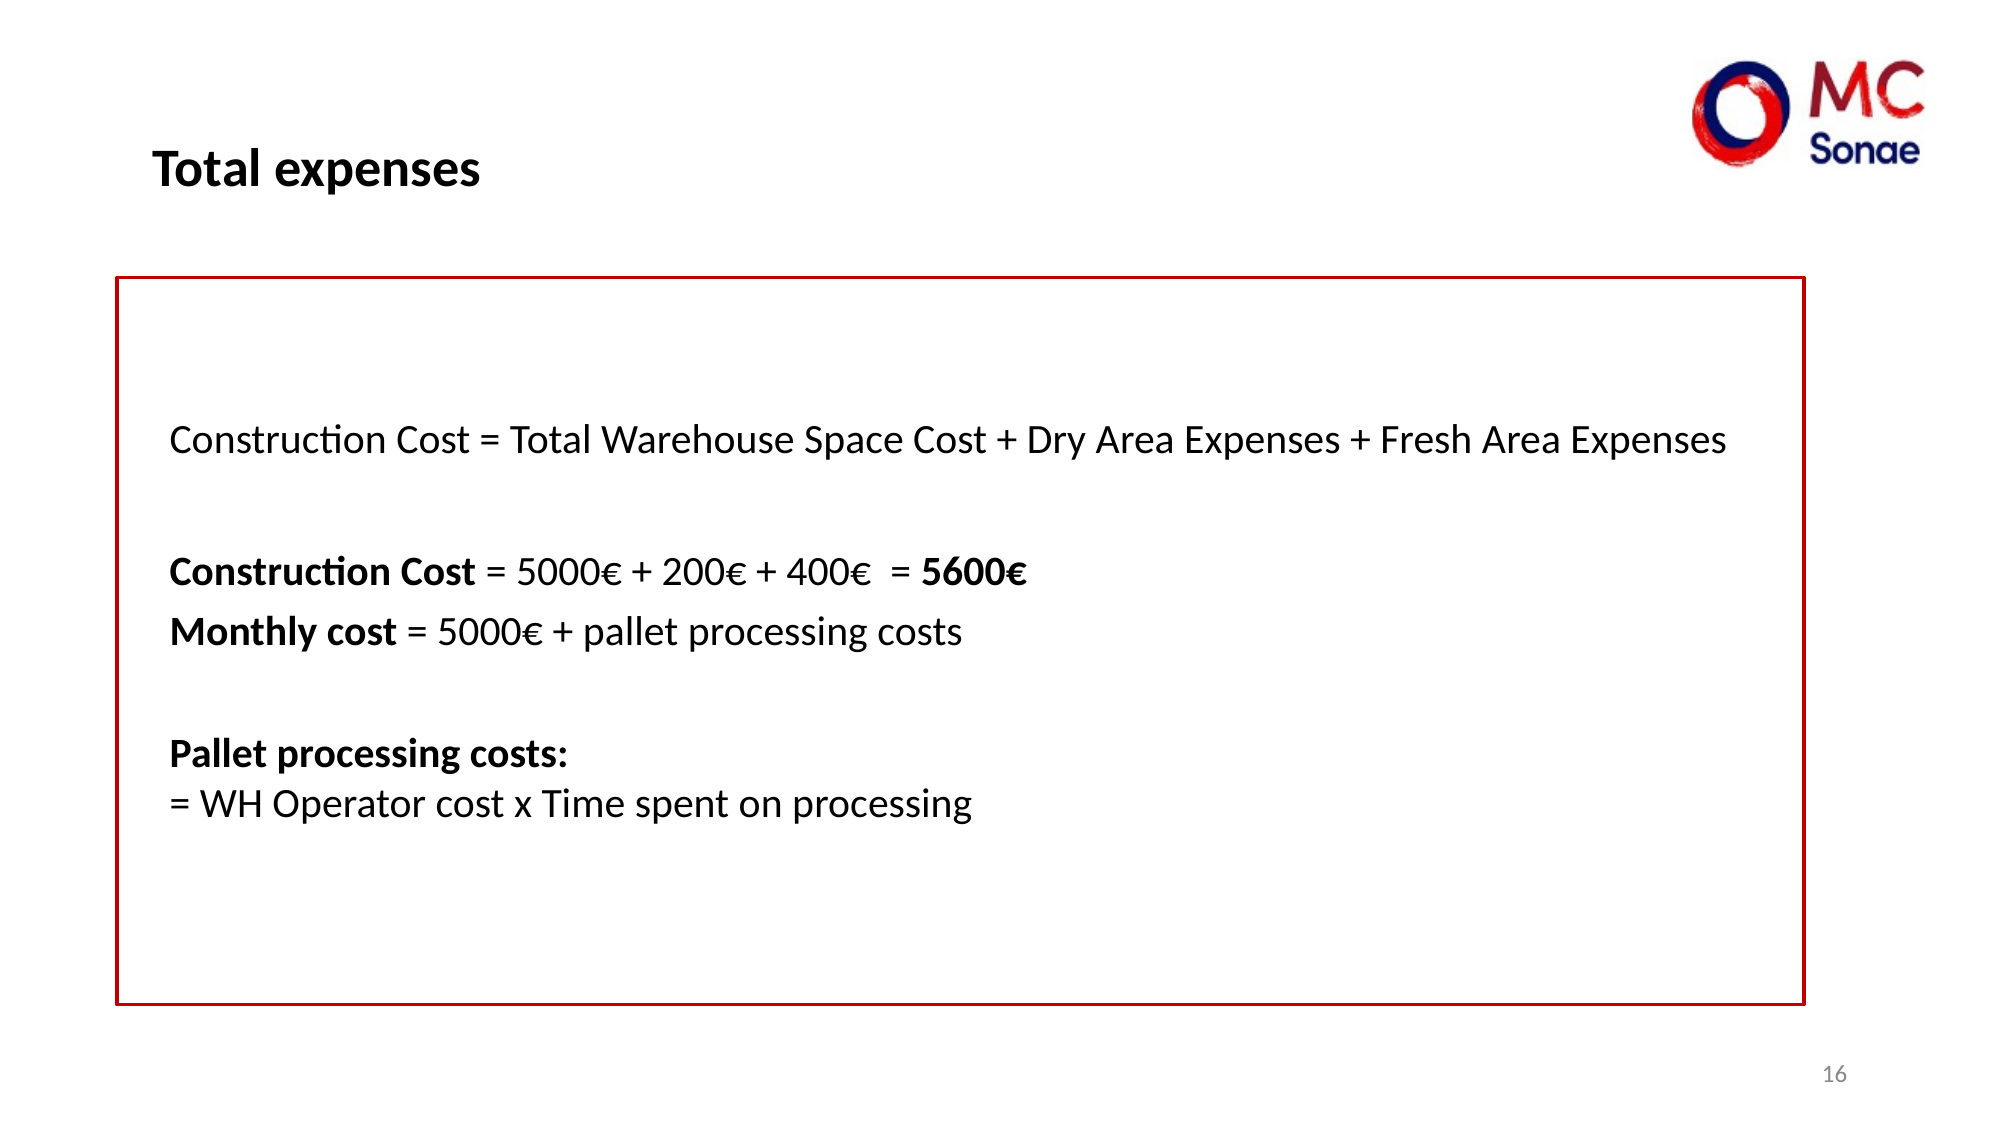

# Total expenses
Construction Cost = Total Warehouse Space Cost + Dry Area Expenses + Fresh Area Expenses

Construction Cost = 5000€ + 200€ + 400€  = 5600€
Monthly cost = 5000€ + pallet processing costs

Pallet processing costs:
= WH Operator cost x Time spent on processing

16